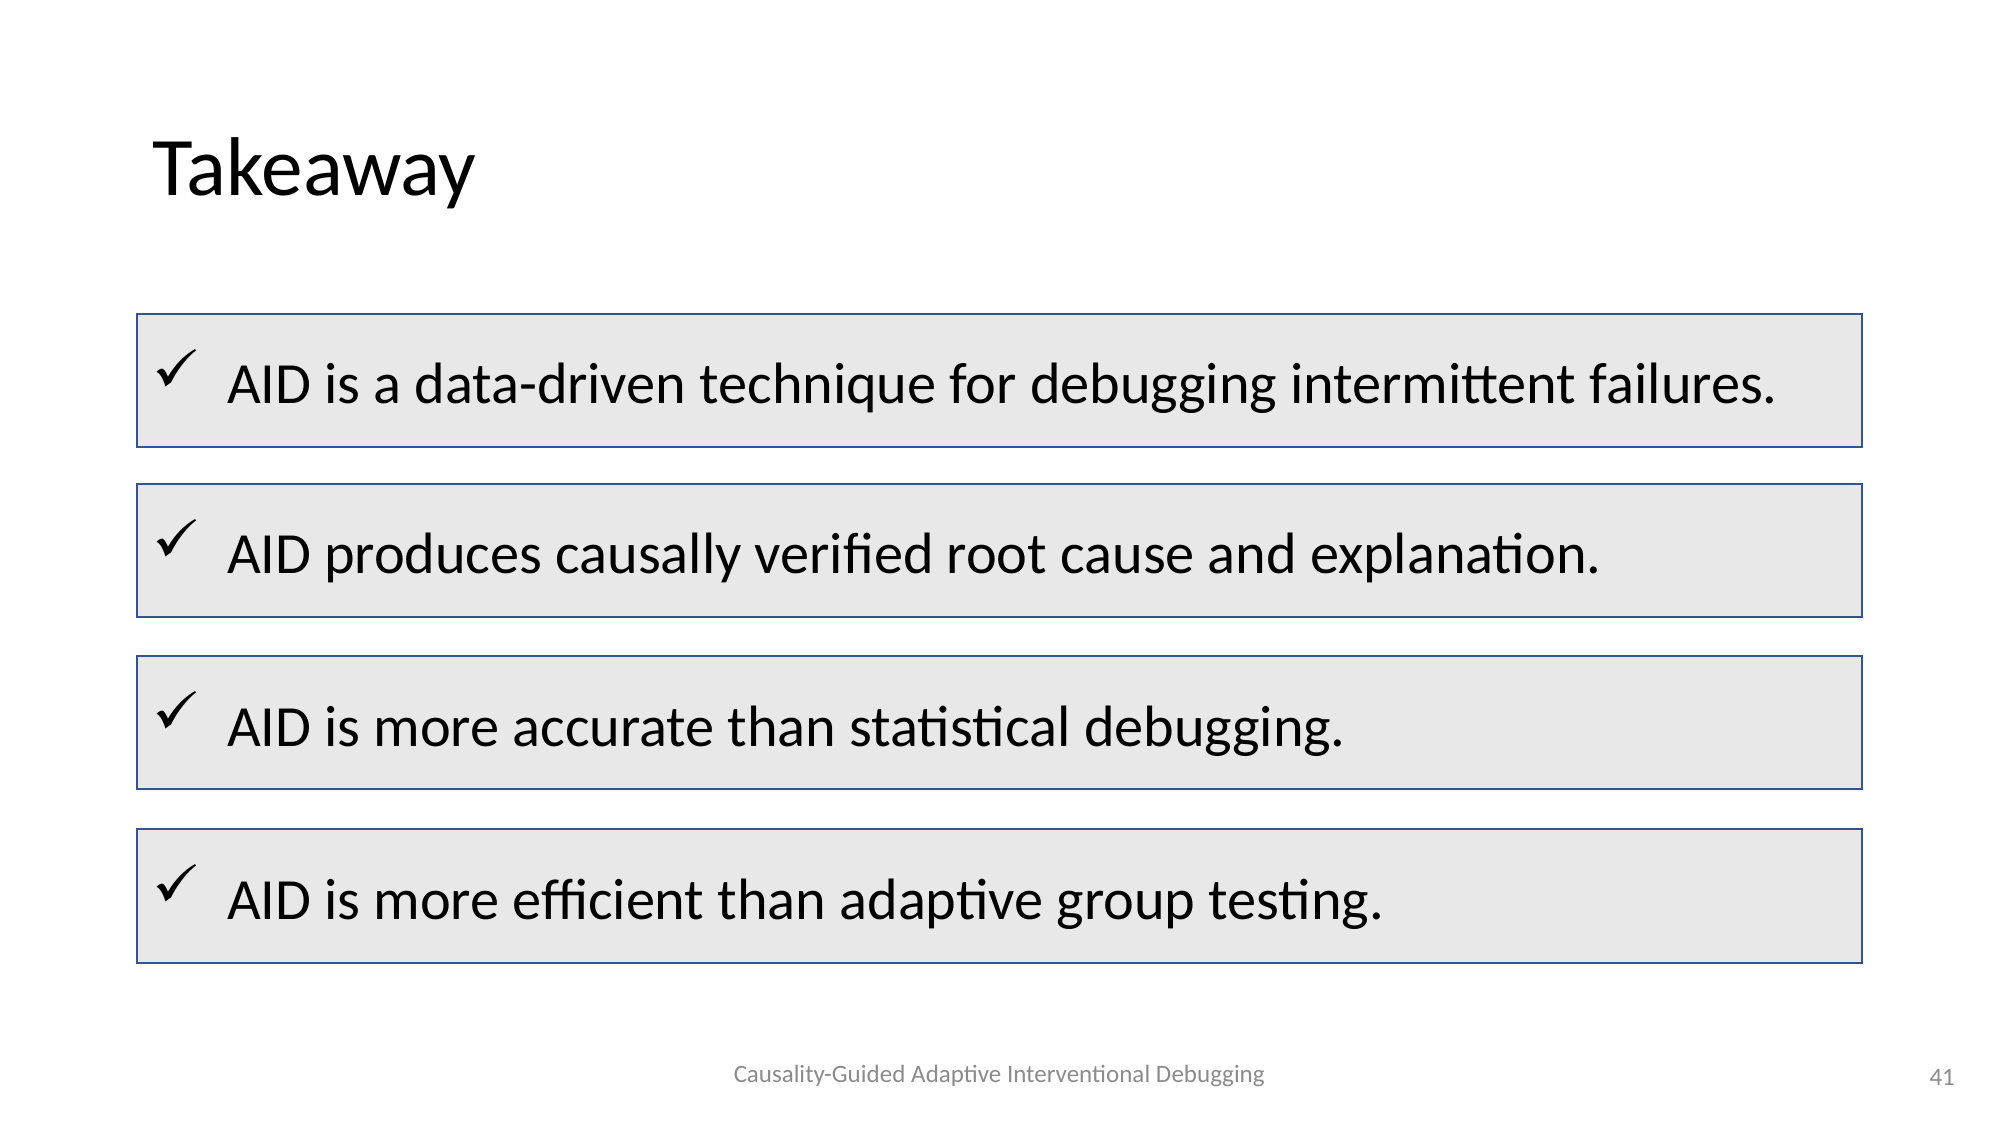

Takeaway
AID is a data-driven technique for debugging intermittent failures.
AID produces causally verified root cause and explanation.
AID is more accurate than statistical debugging.
AID is more efficient than adaptive group testing.
Causality-Guided Adaptive Interventional Debugging
41